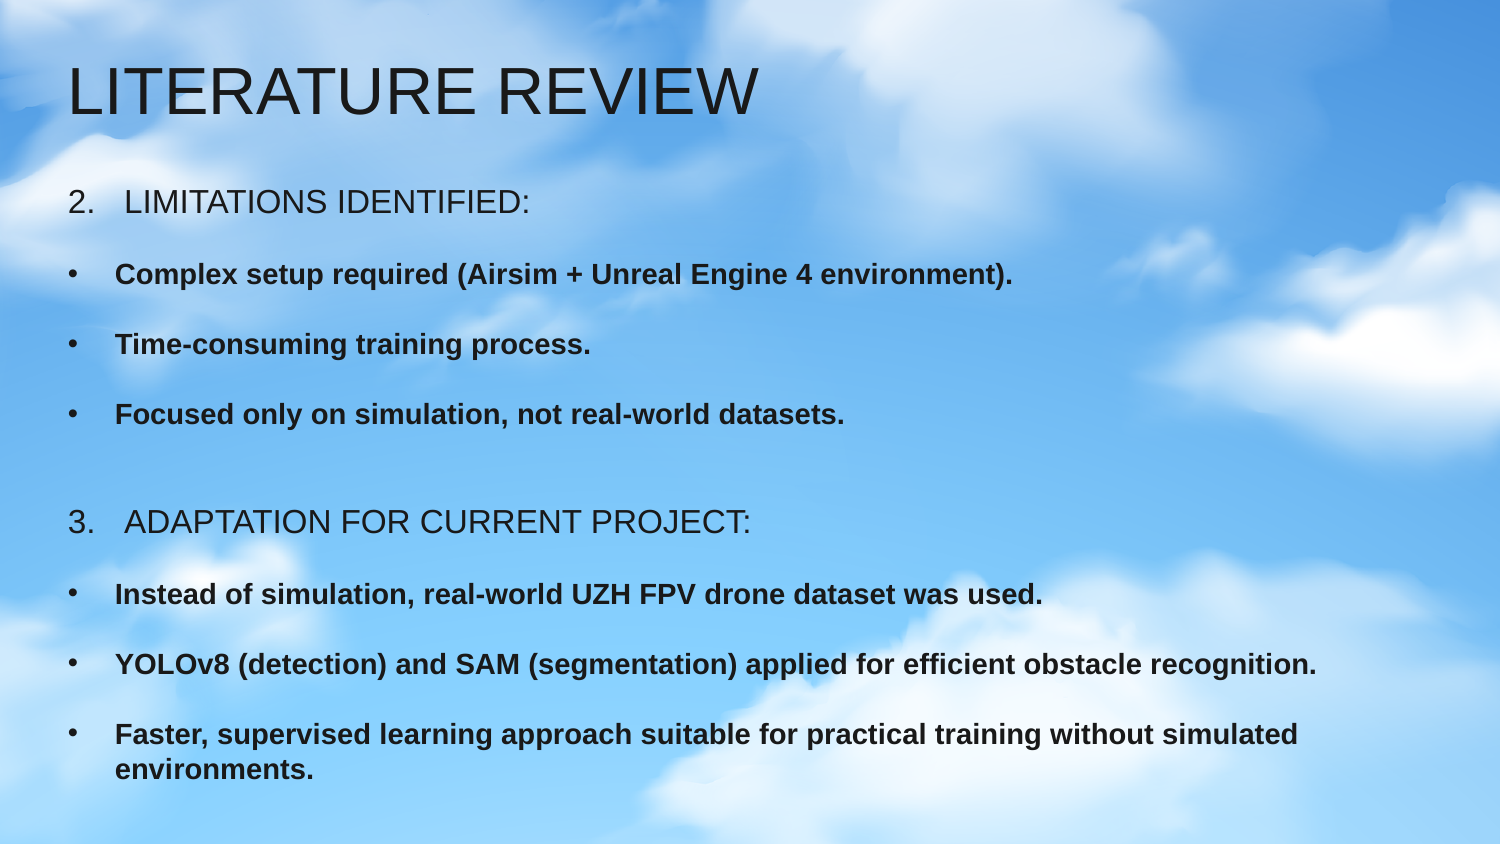

# LITERATURE REVIEW
LIMITATIONS IDENTIFIED:

Complex setup required (Airsim + Unreal Engine 4 environment).

Time-consuming training process.

Focused only on simulation, not real-world datasets.

ADAPTATION FOR CURRENT PROJECT:

Instead of simulation, real-world UZH FPV drone dataset was used.

YOLOv8 (detection) and SAM (segmentation) applied for efficient obstacle recognition.

Faster, supervised learning approach suitable for practical training without simulated environments.